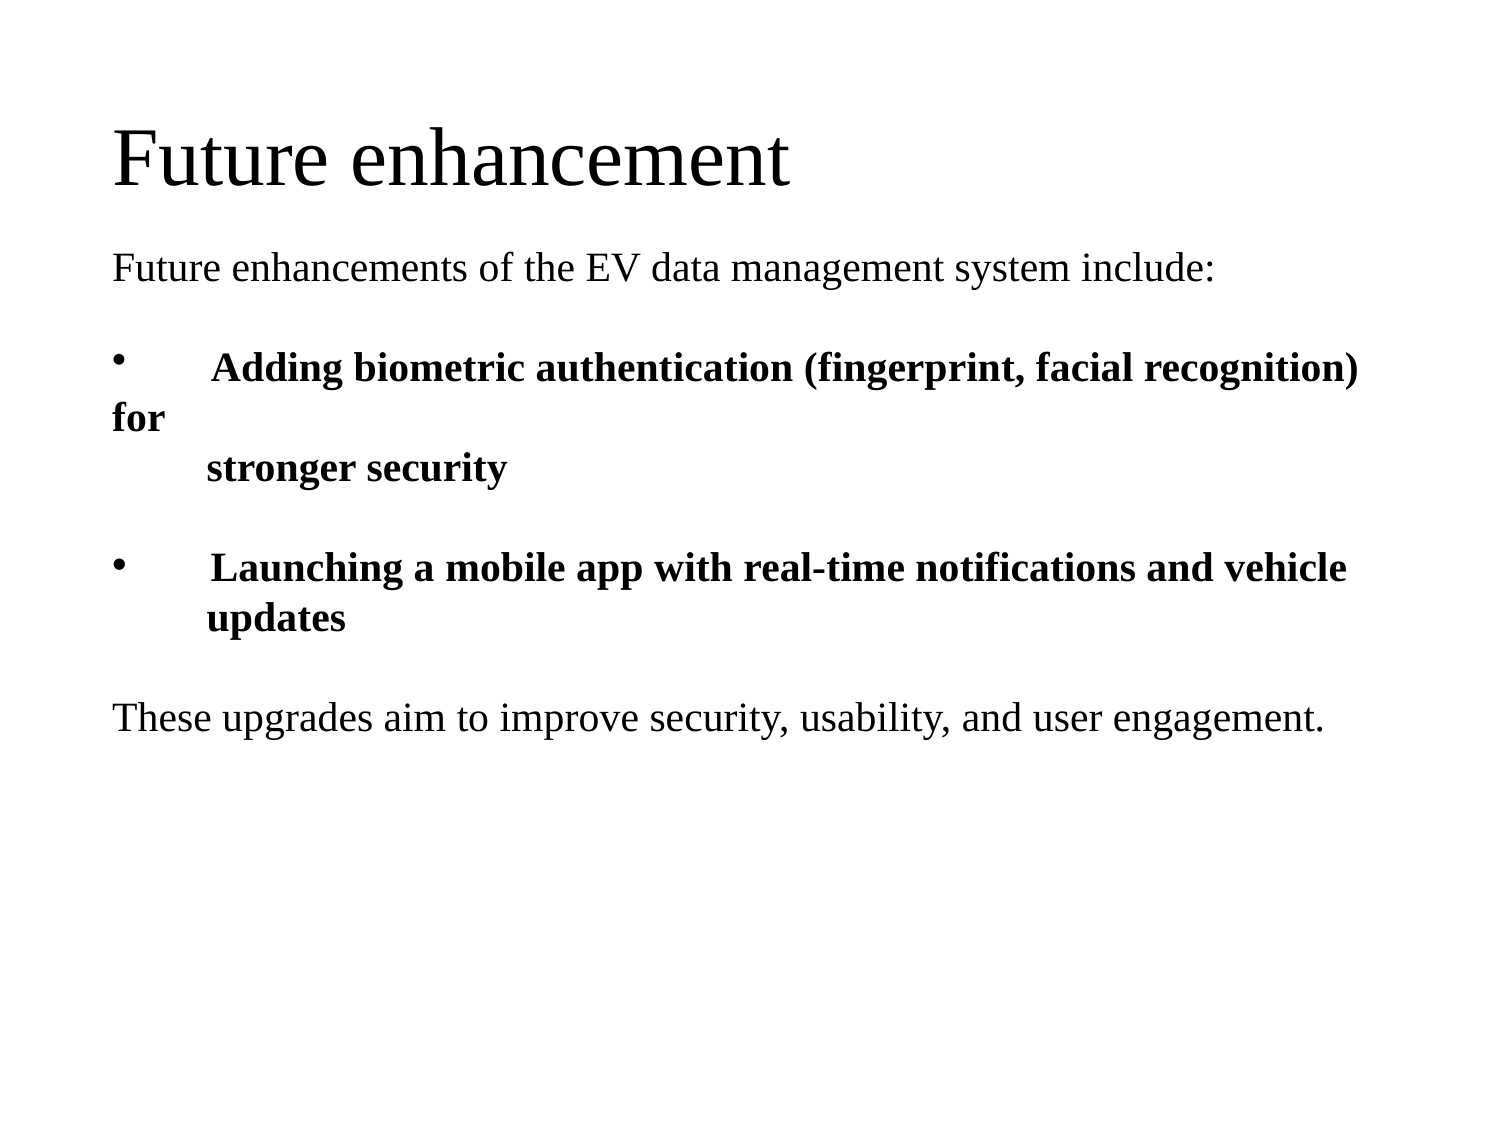

# Future enhancement
Future enhancements of the EV data management system include:

        Adding biometric authentication (fingerprint, facial recognition) for
         stronger security

        Launching a mobile app with real-time notifications and vehicle
         updates

These upgrades aim to improve security, usability, and user engagement.